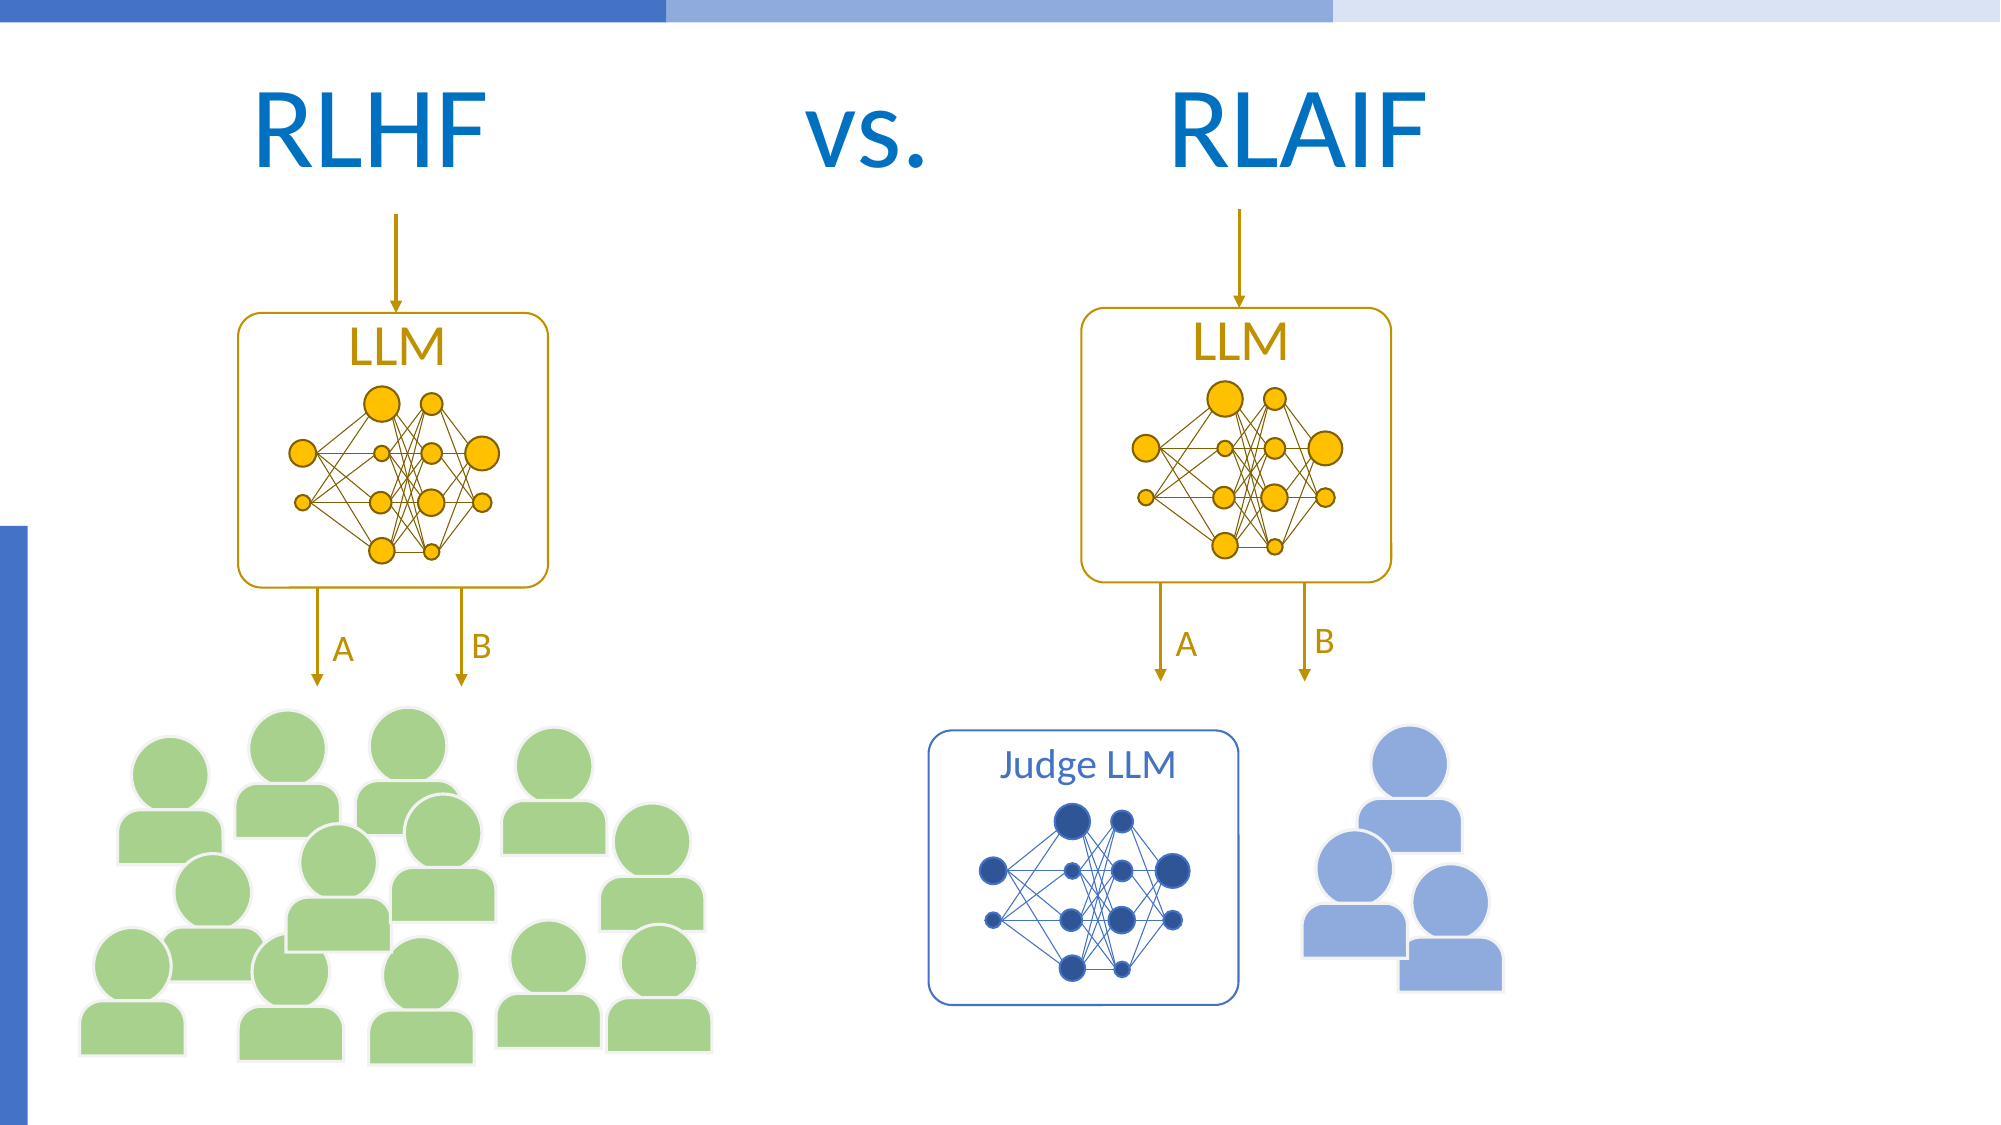

# RLHF            vs.         RLAIF
LLM

LLM

B
A
B
A

Judge LLM